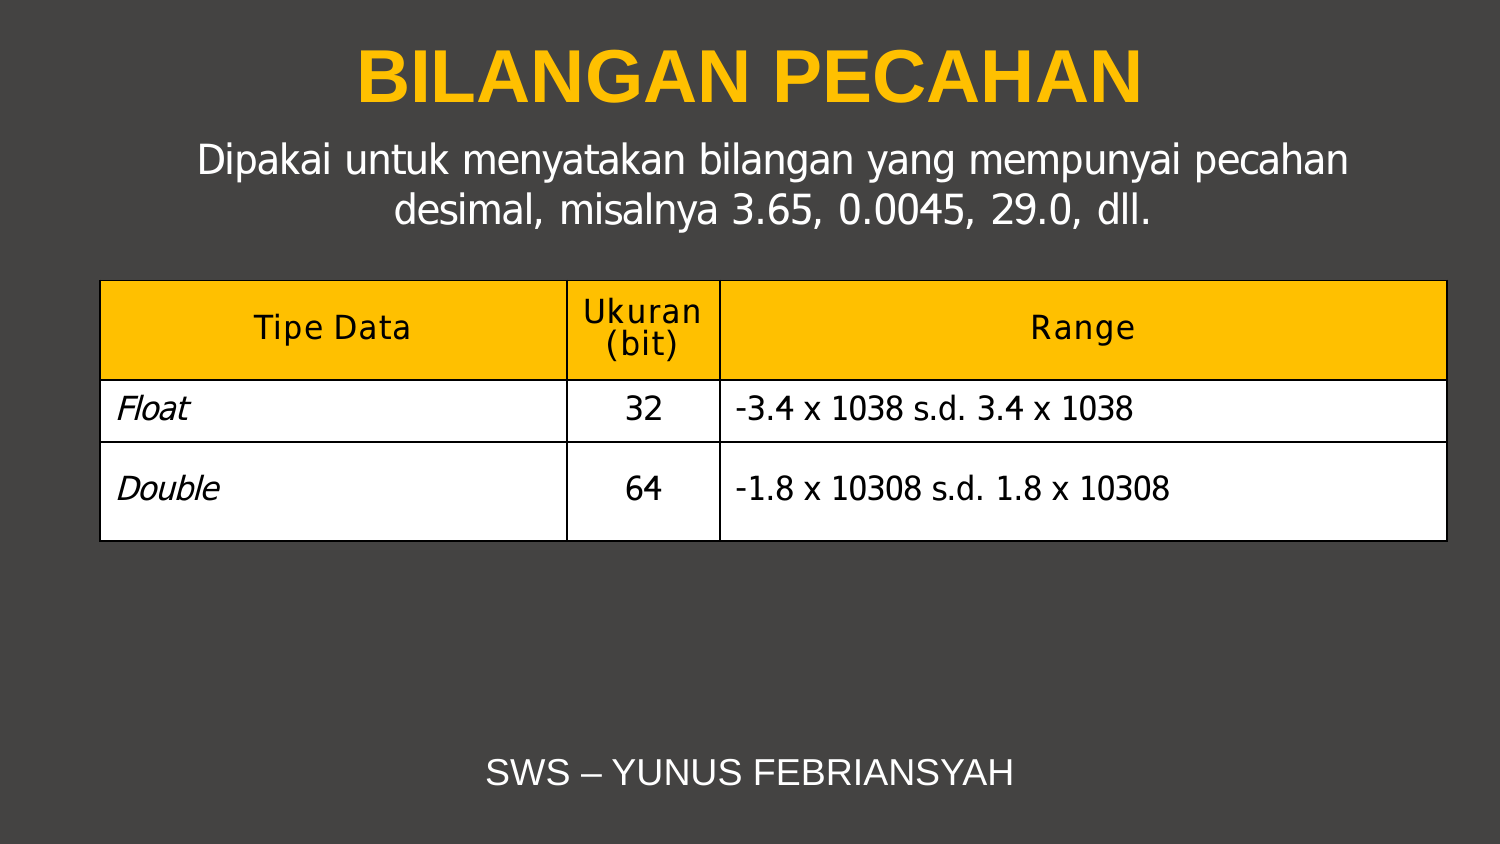

BILANGAN PECAHAN
Dipakai untuk menyatakan bilangan yang mempunyai pecahan desimal, misalnya 3.65, 0.0045, 29.0, dll.
| Tipe Data | Ukuran (bit) | Range |
| --- | --- | --- |
| Float | 32 | -3.4 x 1038 s.d. 3.4 x 1038 |
| Double | 64 | -1.8 x 10308 s.d. 1.8 x 10308 |